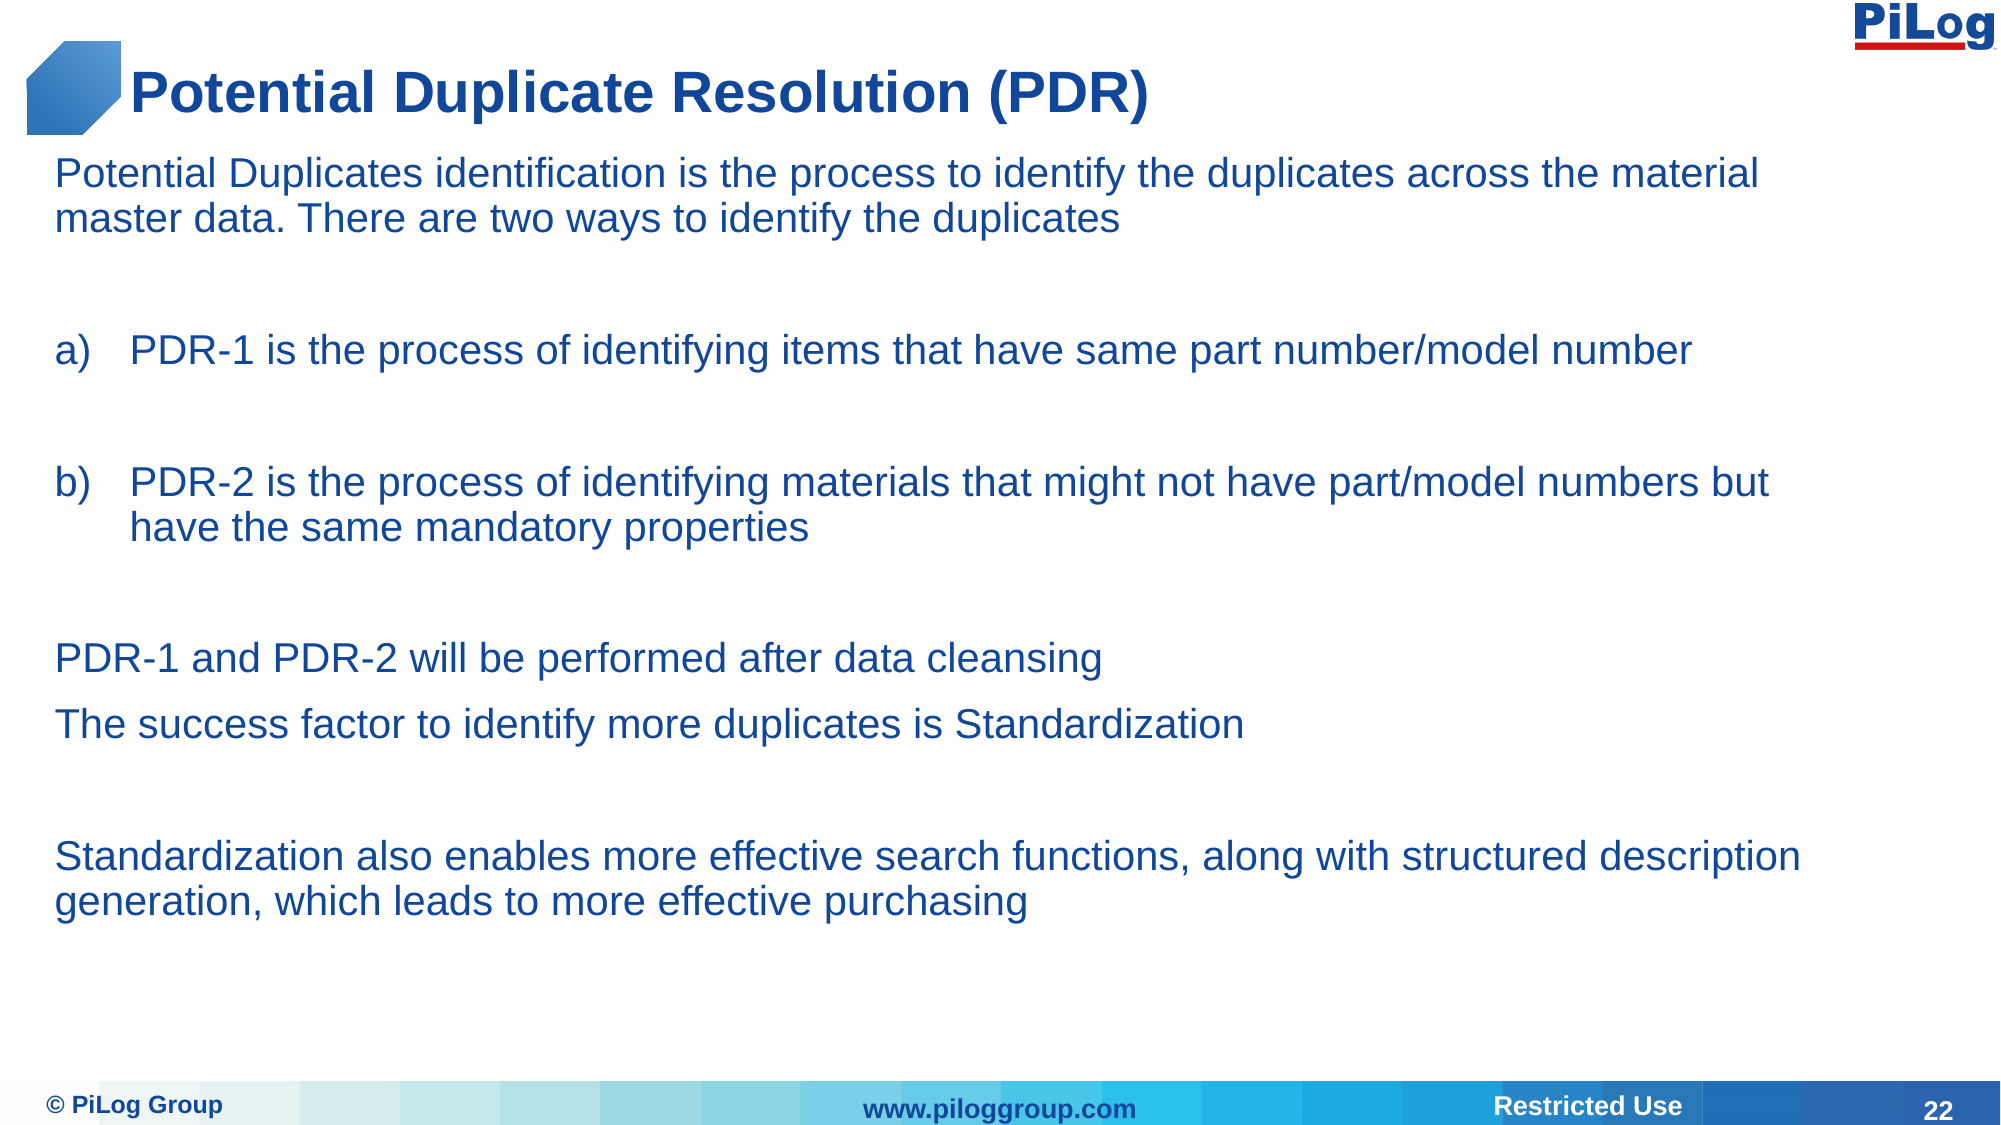

# Potential Duplicate Resolution (PDR)
Potential Duplicates identification is the process to identify the duplicates across the material master data. There are two ways to identify the duplicates

PDR-1 is the process of identifying items that have same part number/model number

PDR-2 is the process of identifying materials that might not have part/model numbers but have the same mandatory properties

PDR-1 and PDR-2 will be performed after data cleansing
The success factor to identify more duplicates is Standardization

Standardization also enables more effective search functions, along with structured description generation, which leads to more effective purchasing
Restricted Use
© PiLog Group
www.piloggroup.com
22